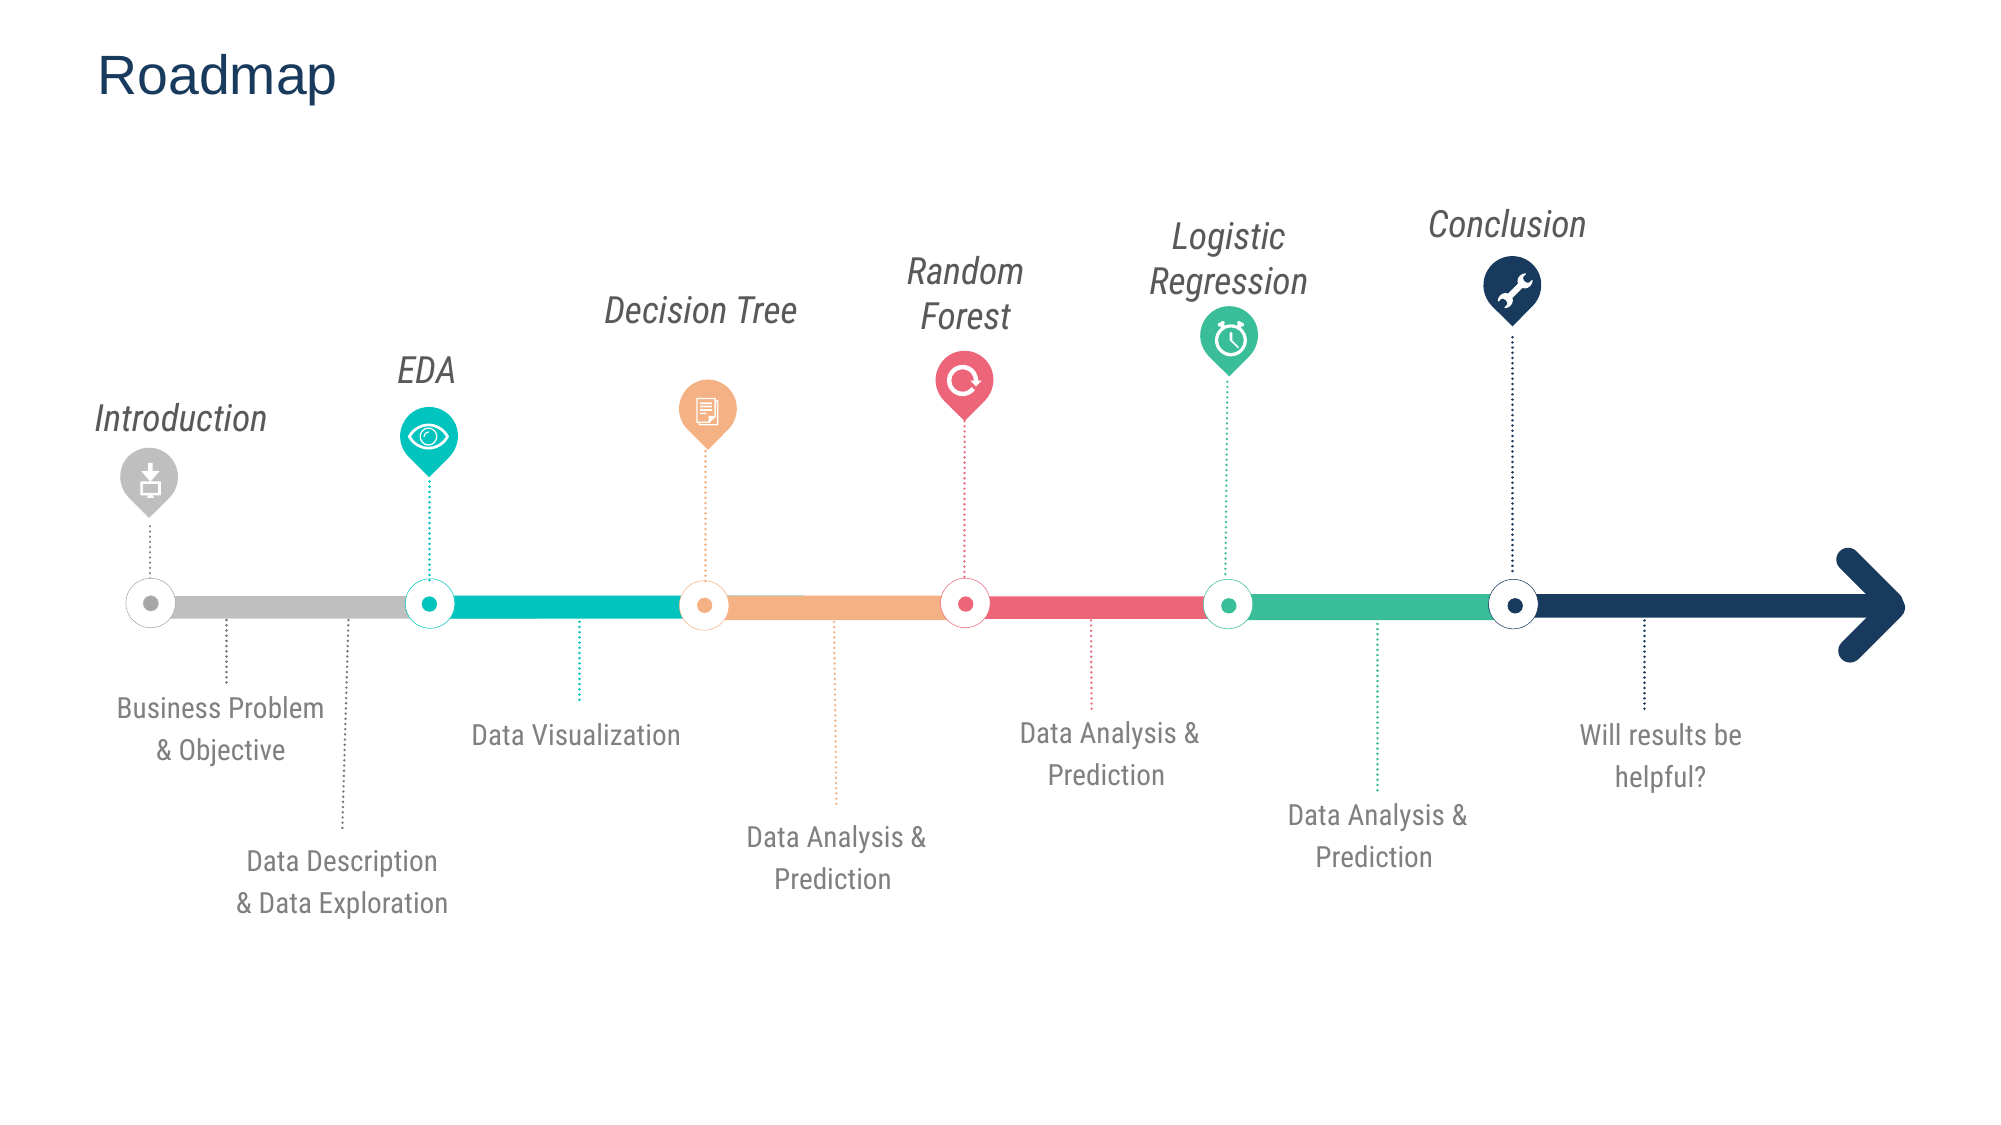

Roadmap
Conclusion
Logistic Regression
Random Forest

Decision Tree

EDA

Introduction
Data Description & Data Exploration

Business Problem & Objective
Data Analysis & Prediction
Data Visualization
Will results be helpful?
Data Analysis & Prediction
Data Analysis & Prediction